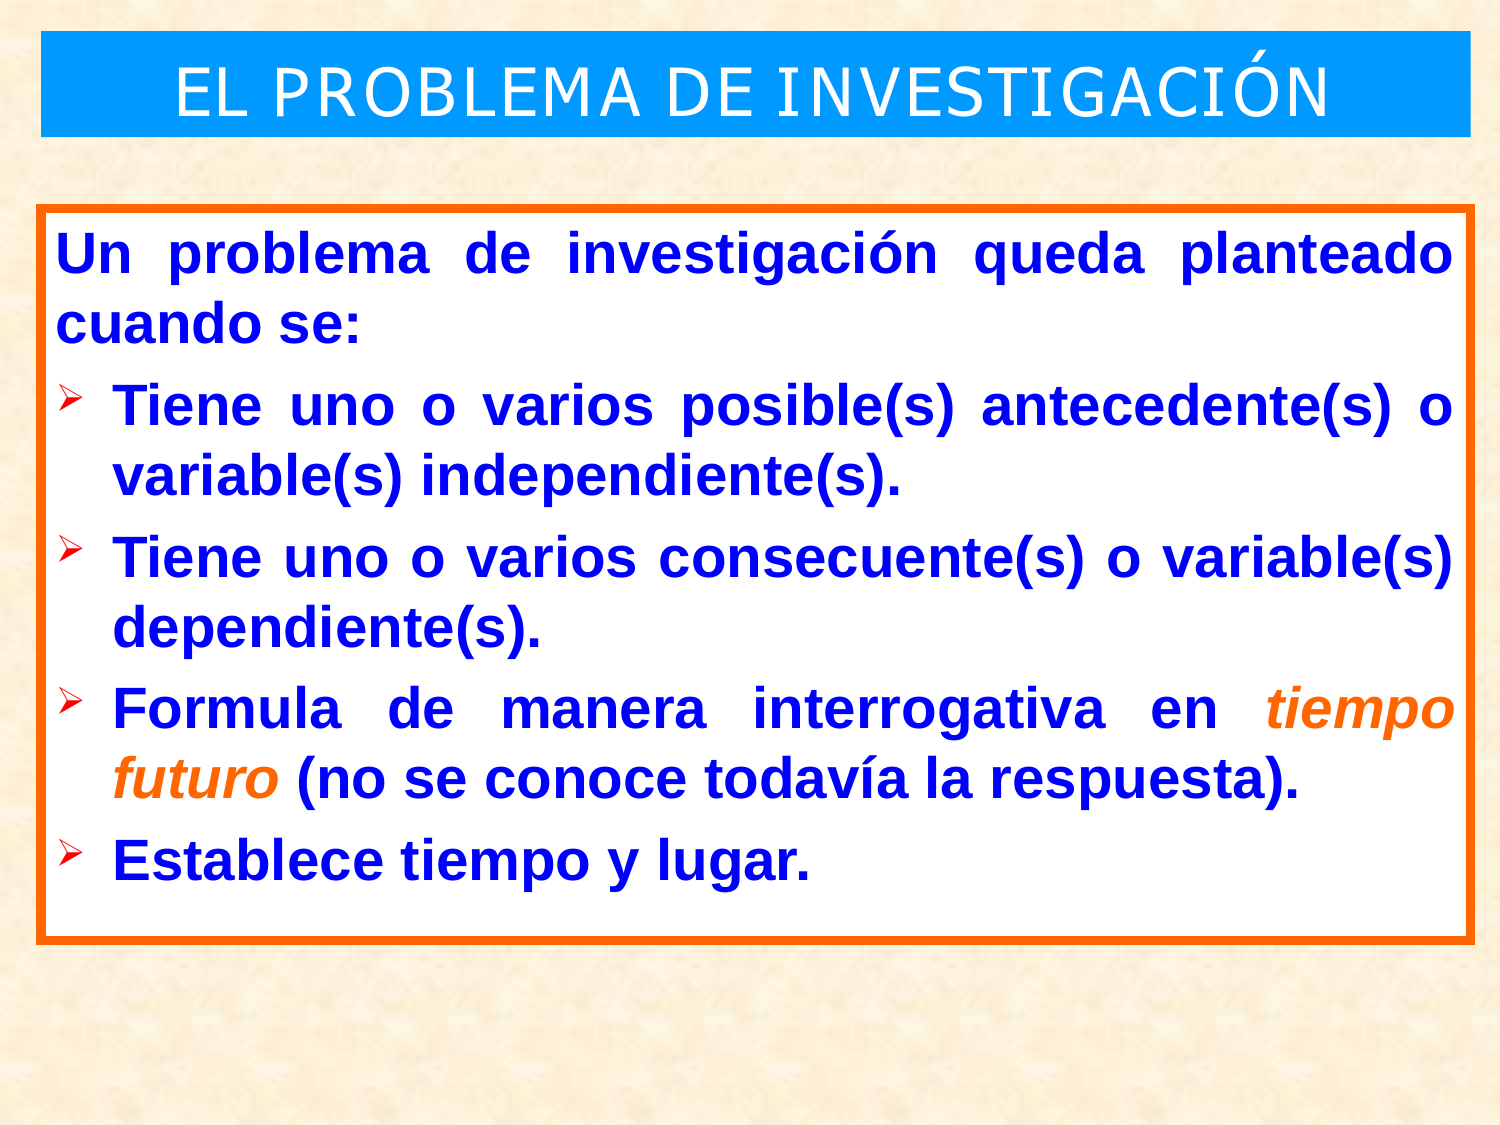

EL PROBLEMA DE INVESTIGACIÓN
Un problema de investigación queda planteado cuando se:
Tiene uno o varios posible(s) antecedente(s) o variable(s) independiente(s).
Tiene uno o varios consecuente(s) o variable(s) dependiente(s).
Formula de manera interrogativa en tiempo futuro (no se conoce todavía la respuesta).
Establece tiempo y lugar.